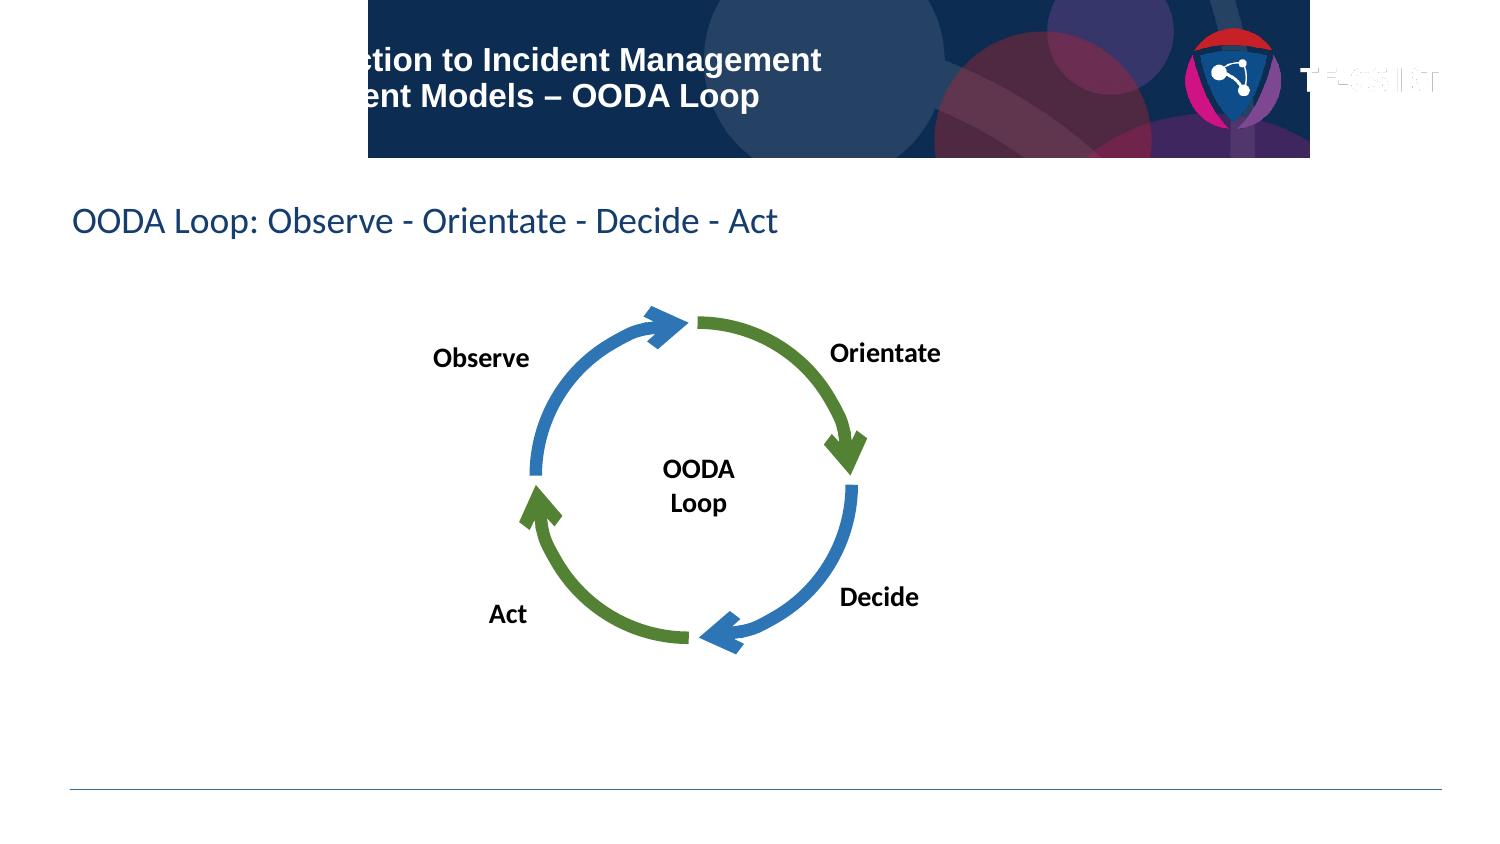

Section 1: Introduction to Incident Management
Incident Management Models – OODA Loop
OODA Loop: Observe - Orientate - Decide - Act

Orientate
Observe

OODA
Loop
Decide
Act